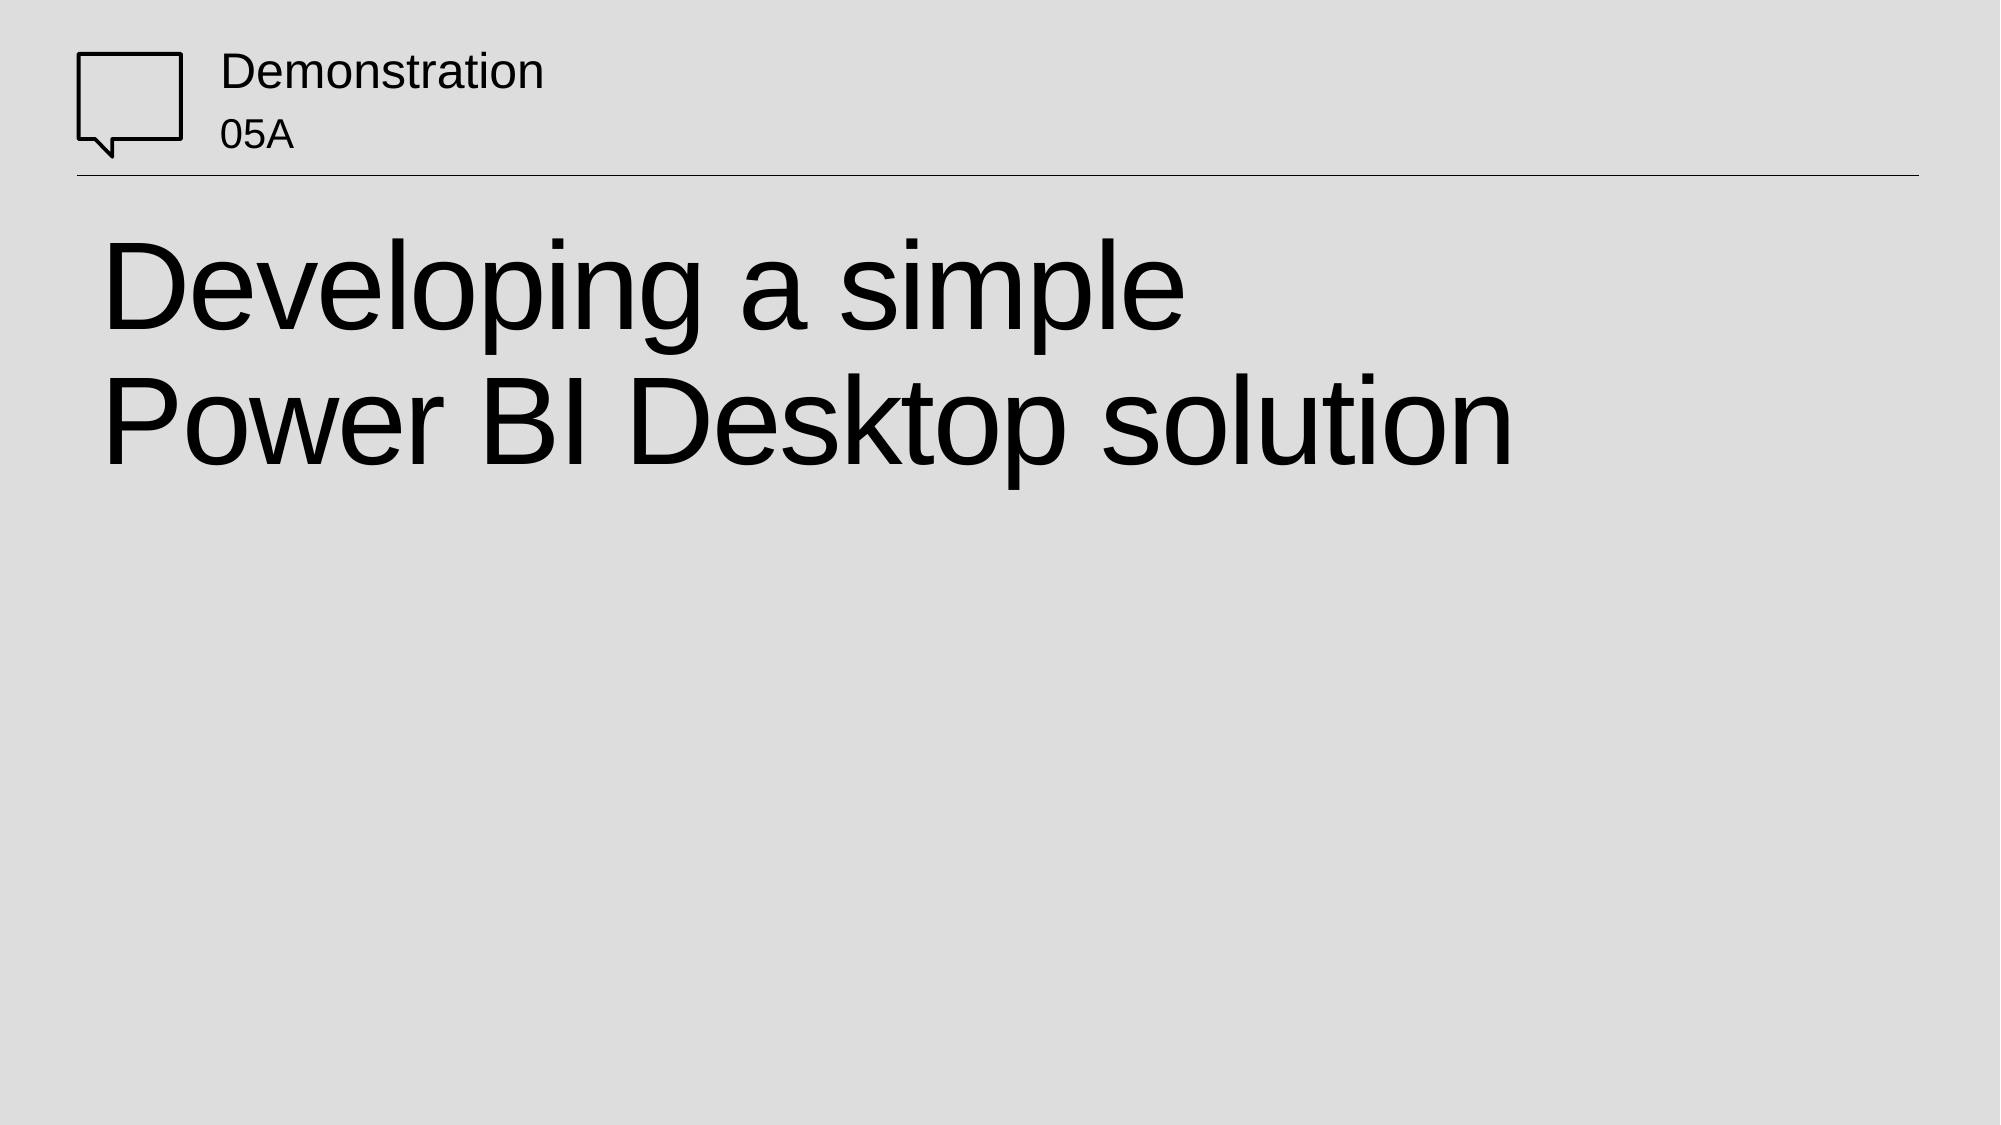

05A
# Developing a simple Power BI Desktop solution